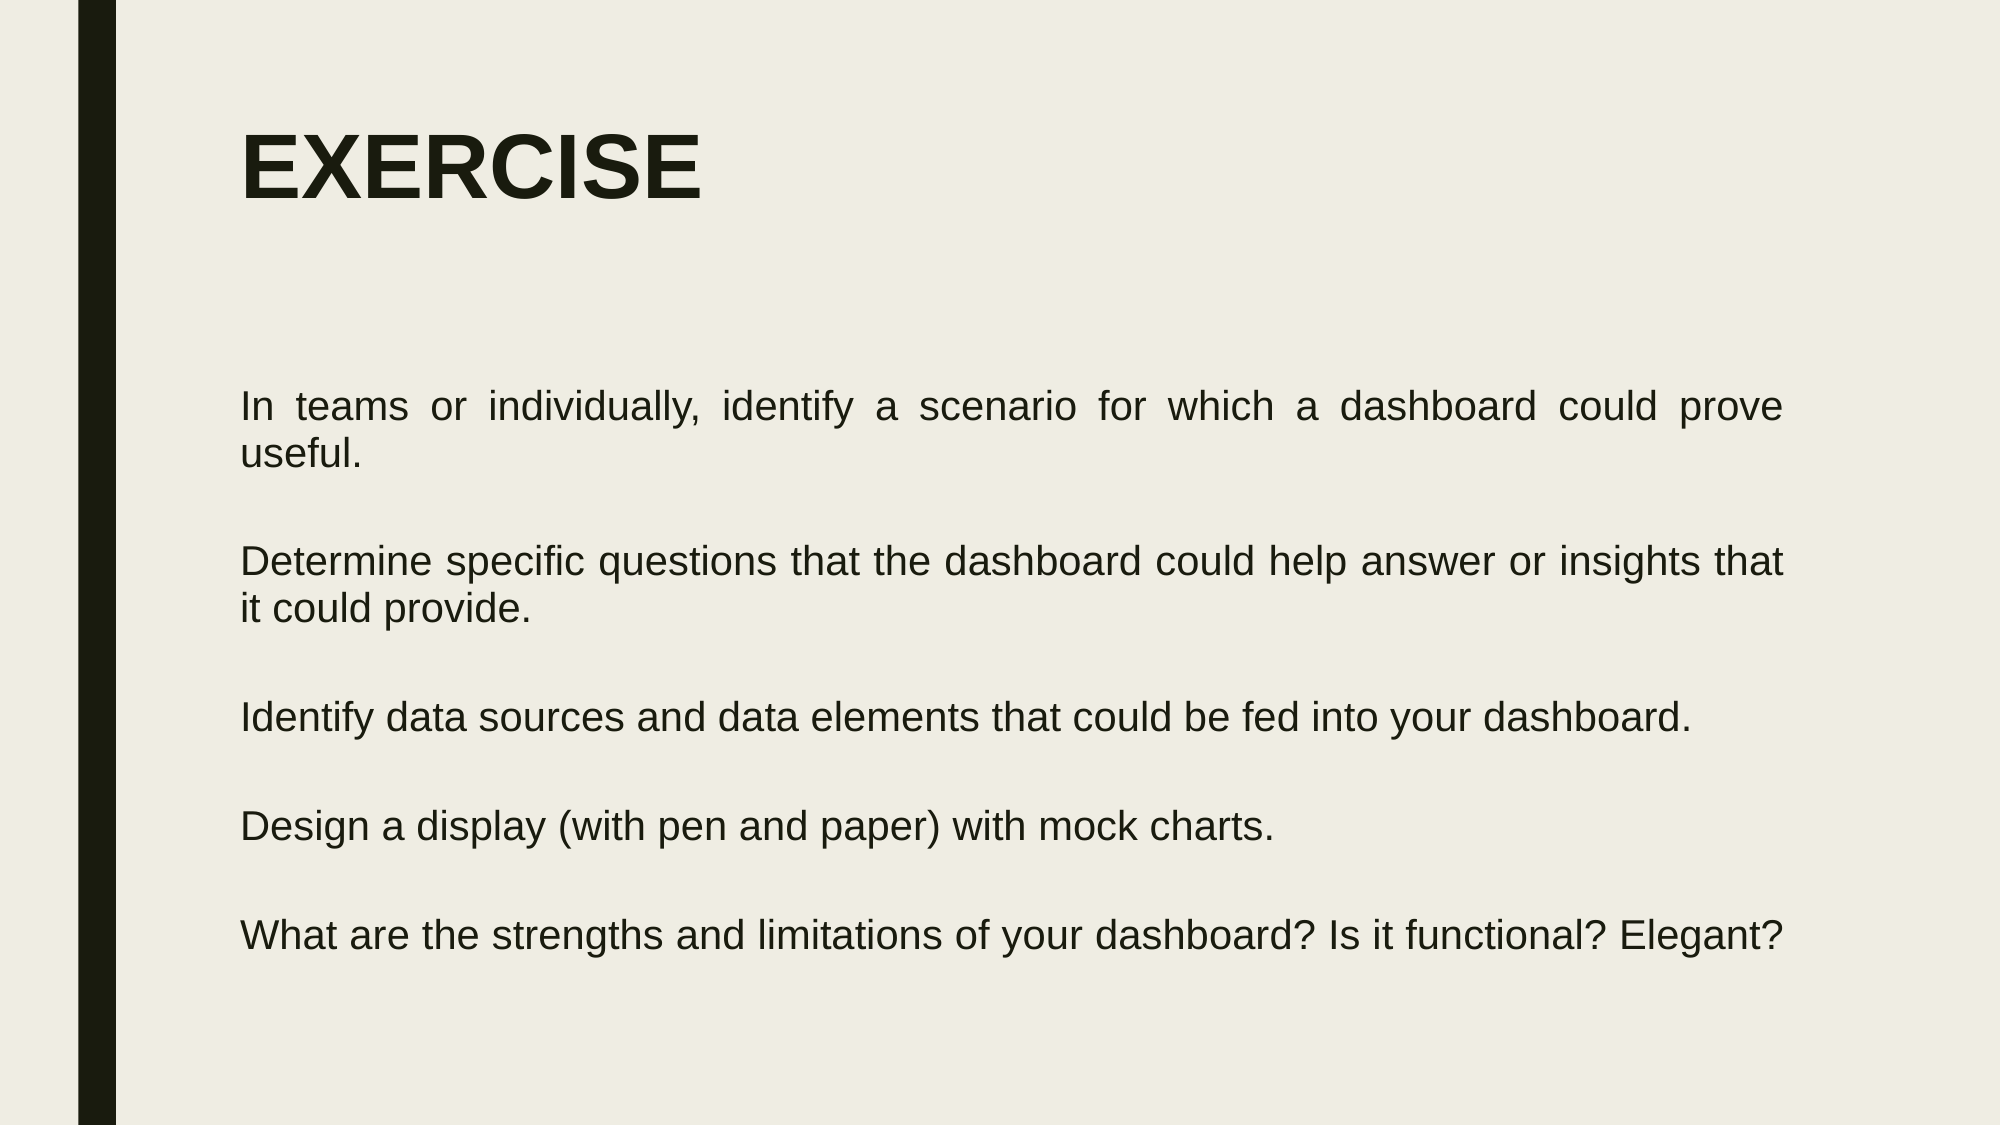

# EXERCISE
In teams or individually, identify a scenario for which a dashboard could prove useful.

Determine specific questions that the dashboard could help answer or insights that it could provide.

Identify data sources and data elements that could be fed into your dashboard.

Design a display (with pen and paper) with mock charts.

What are the strengths and limitations of your dashboard? Is it functional? Elegant?